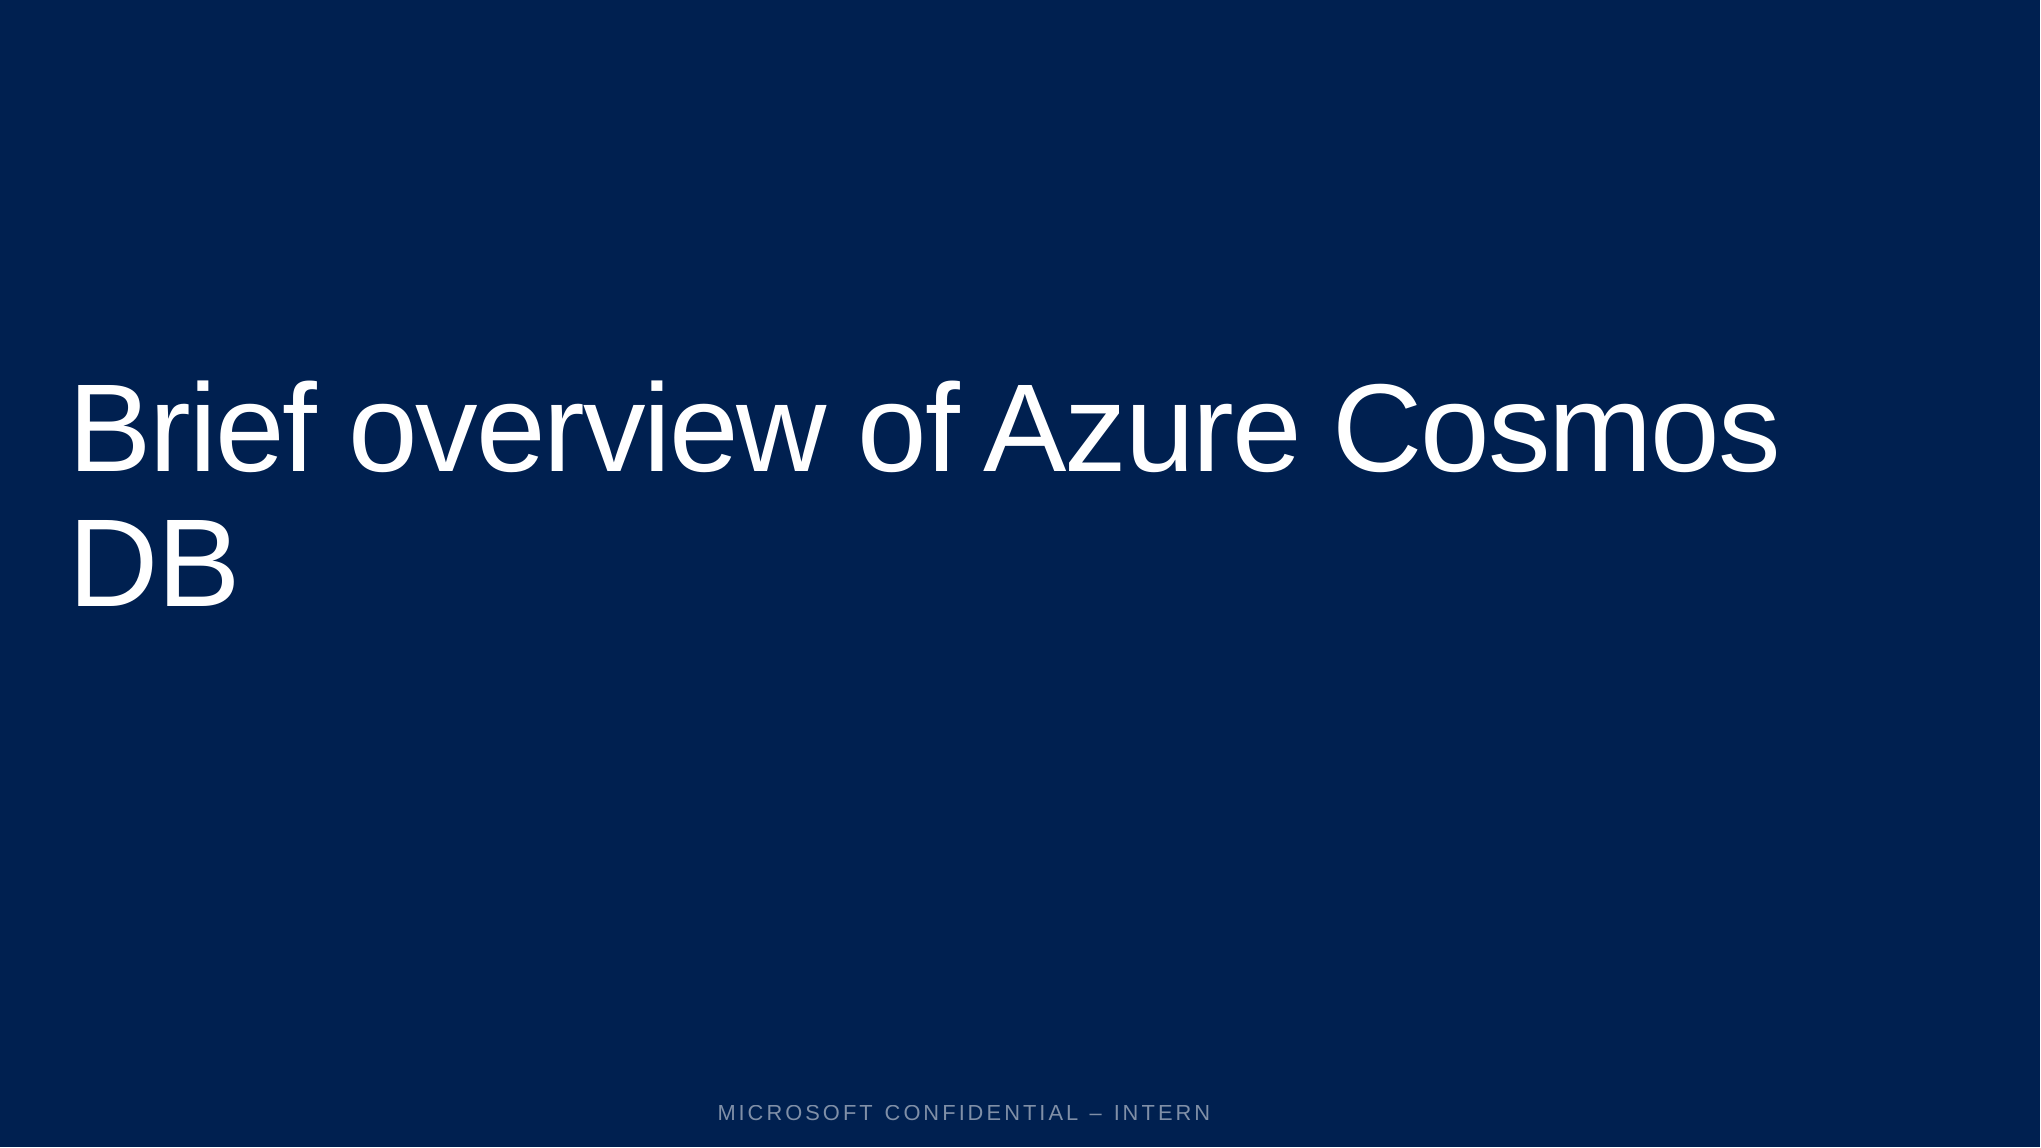

# Brief overview of Azure Cosmos DB